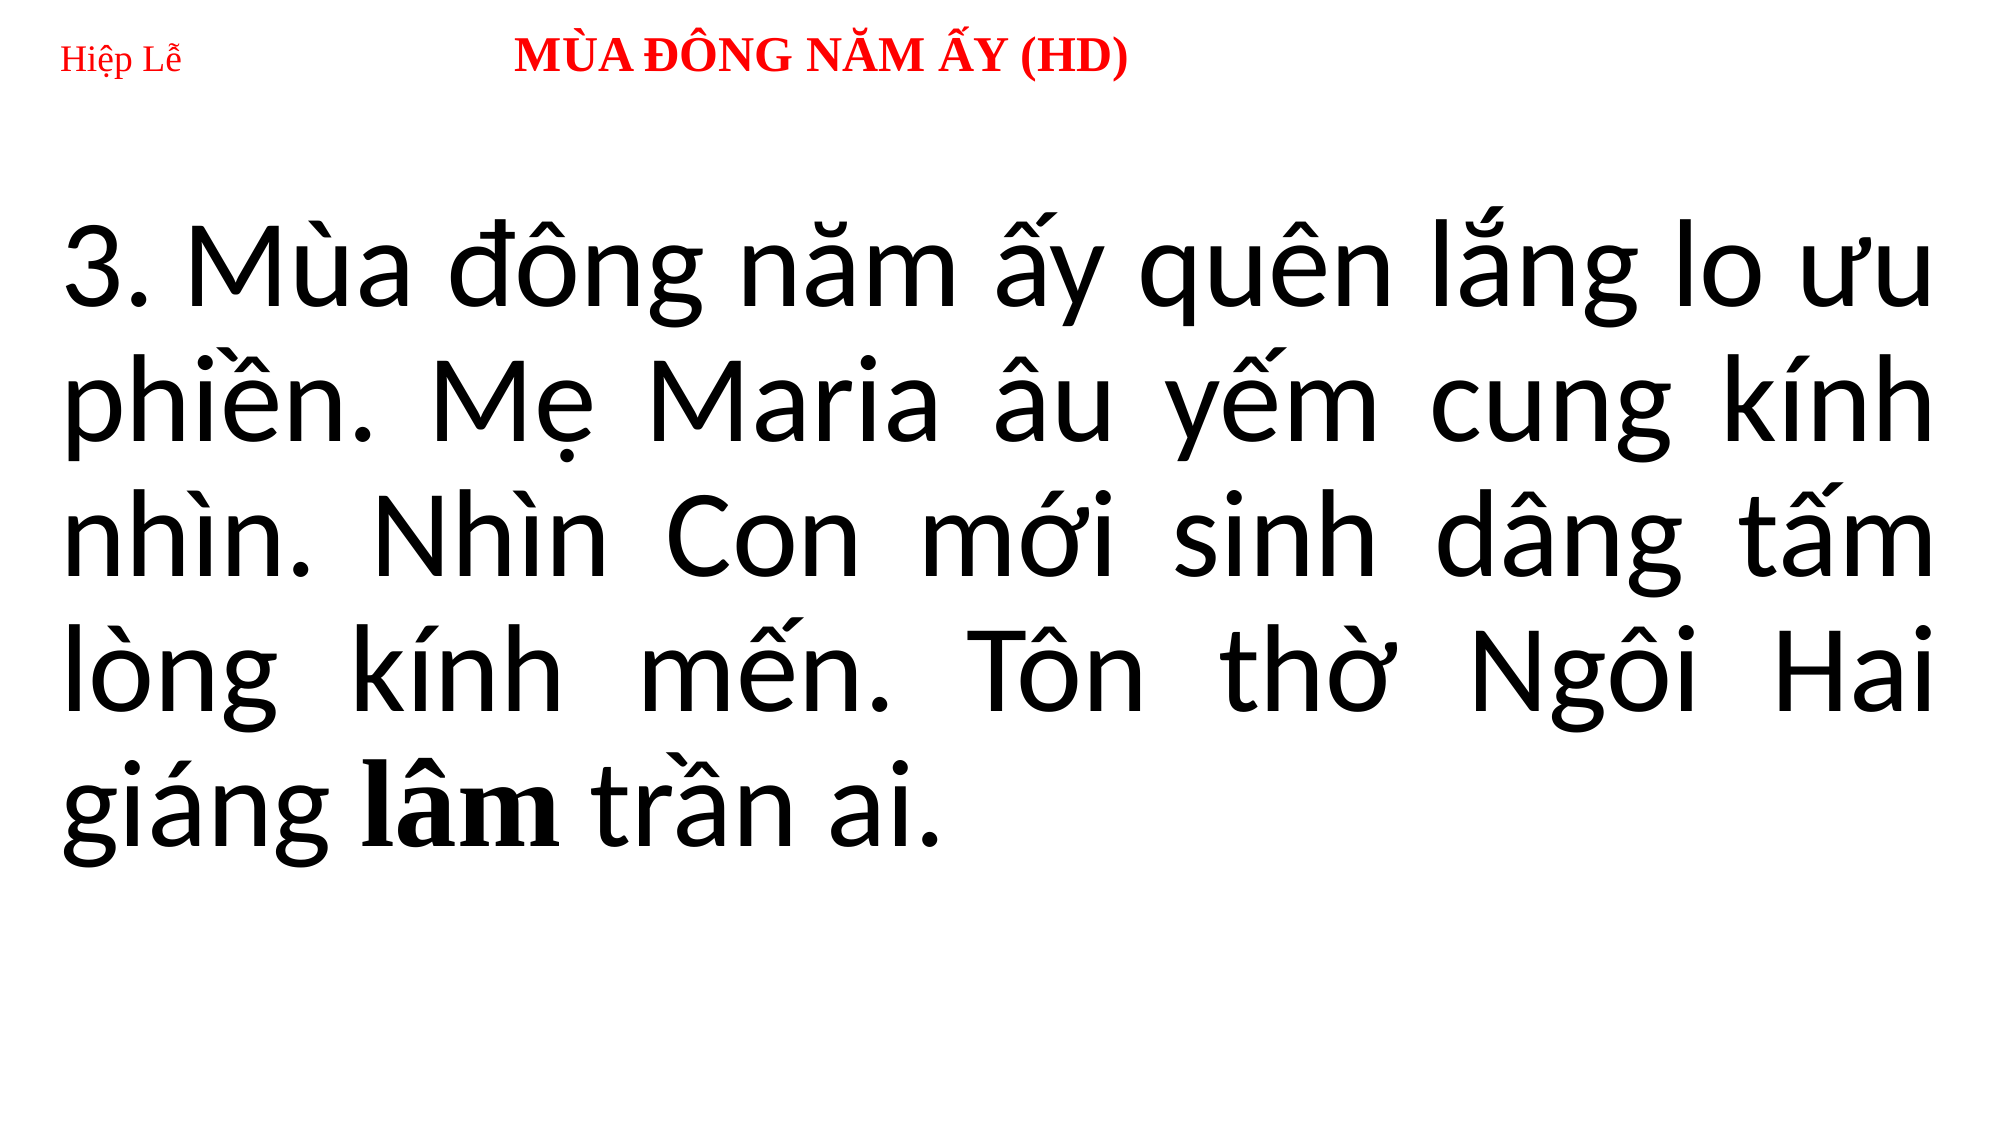

# Hiệp Lễ                                   MÙA ĐÔNG NĂM ẤY (HD)
3. Mùa đông năm ấy quên lắng lo ưu phiền. Mẹ Maria âu yếm cung kính nhìn. Nhìn Con mới sinh dâng tấm lòng kính mến. Tôn thờ Ngôi Hai giáng lâm trần ai.